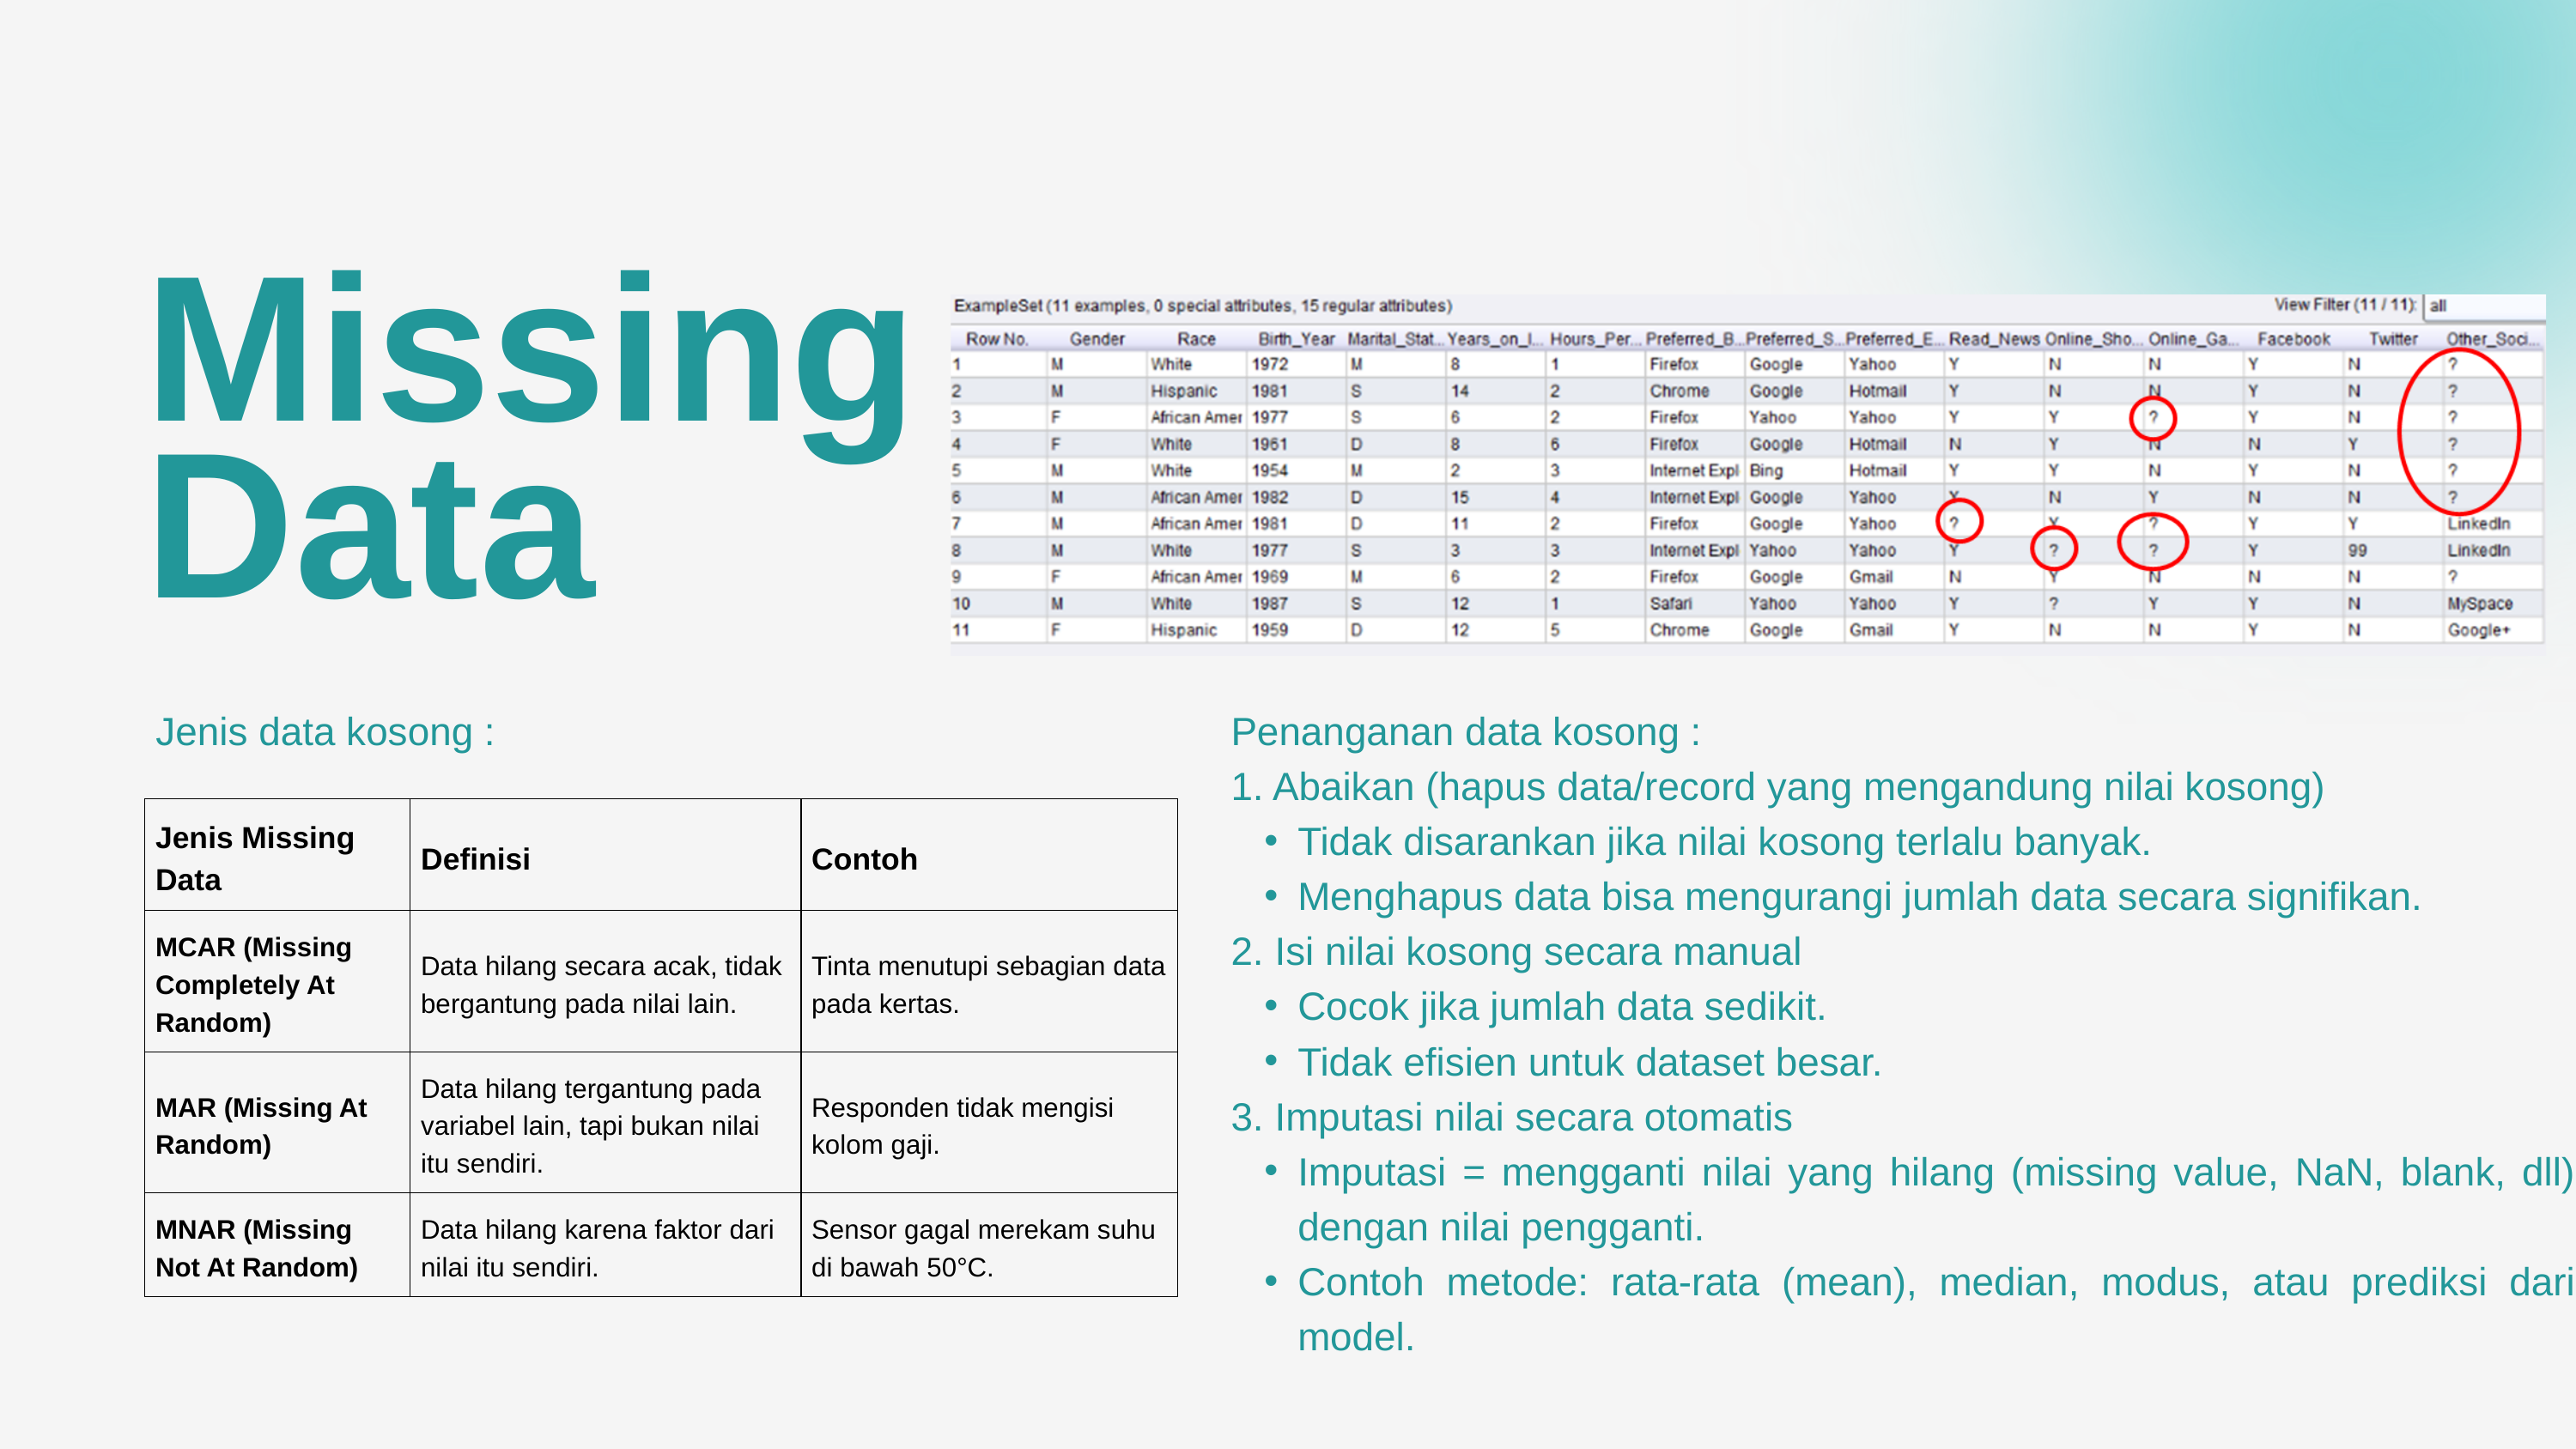

Missing Data

 Jenis data kosong :
Penanganan data kosong :
1. Abaikan (hapus data/record yang mengandung nilai kosong)
Tidak disarankan jika nilai kosong terlalu banyak.
Menghapus data bisa mengurangi jumlah data secara signifikan.
2. Isi nilai kosong secara manual
Cocok jika jumlah data sedikit.
Tidak efisien untuk dataset besar.
3. Imputasi nilai secara otomatis
Imputasi = mengganti nilai yang hilang (missing value, NaN, blank, dll) dengan nilai pengganti.
Contoh metode: rata-rata (mean), median, modus, atau prediksi dari model.

| Jenis Missing Data | Definisi | Contoh |
| --- | --- | --- |
| MCAR (Missing Completely At Random) | Data hilang secara acak, tidak bergantung pada nilai lain. | Tinta menutupi sebagian data pada kertas. |
| MAR (Missing At Random) | Data hilang tergantung pada variabel lain, tapi bukan nilai itu sendiri. | Responden tidak mengisi kolom gaji. |
| MNAR (Missing Not At Random) | Data hilang karena faktor dari nilai itu sendiri. | Sensor gagal merekam suhu di bawah 50°C. |